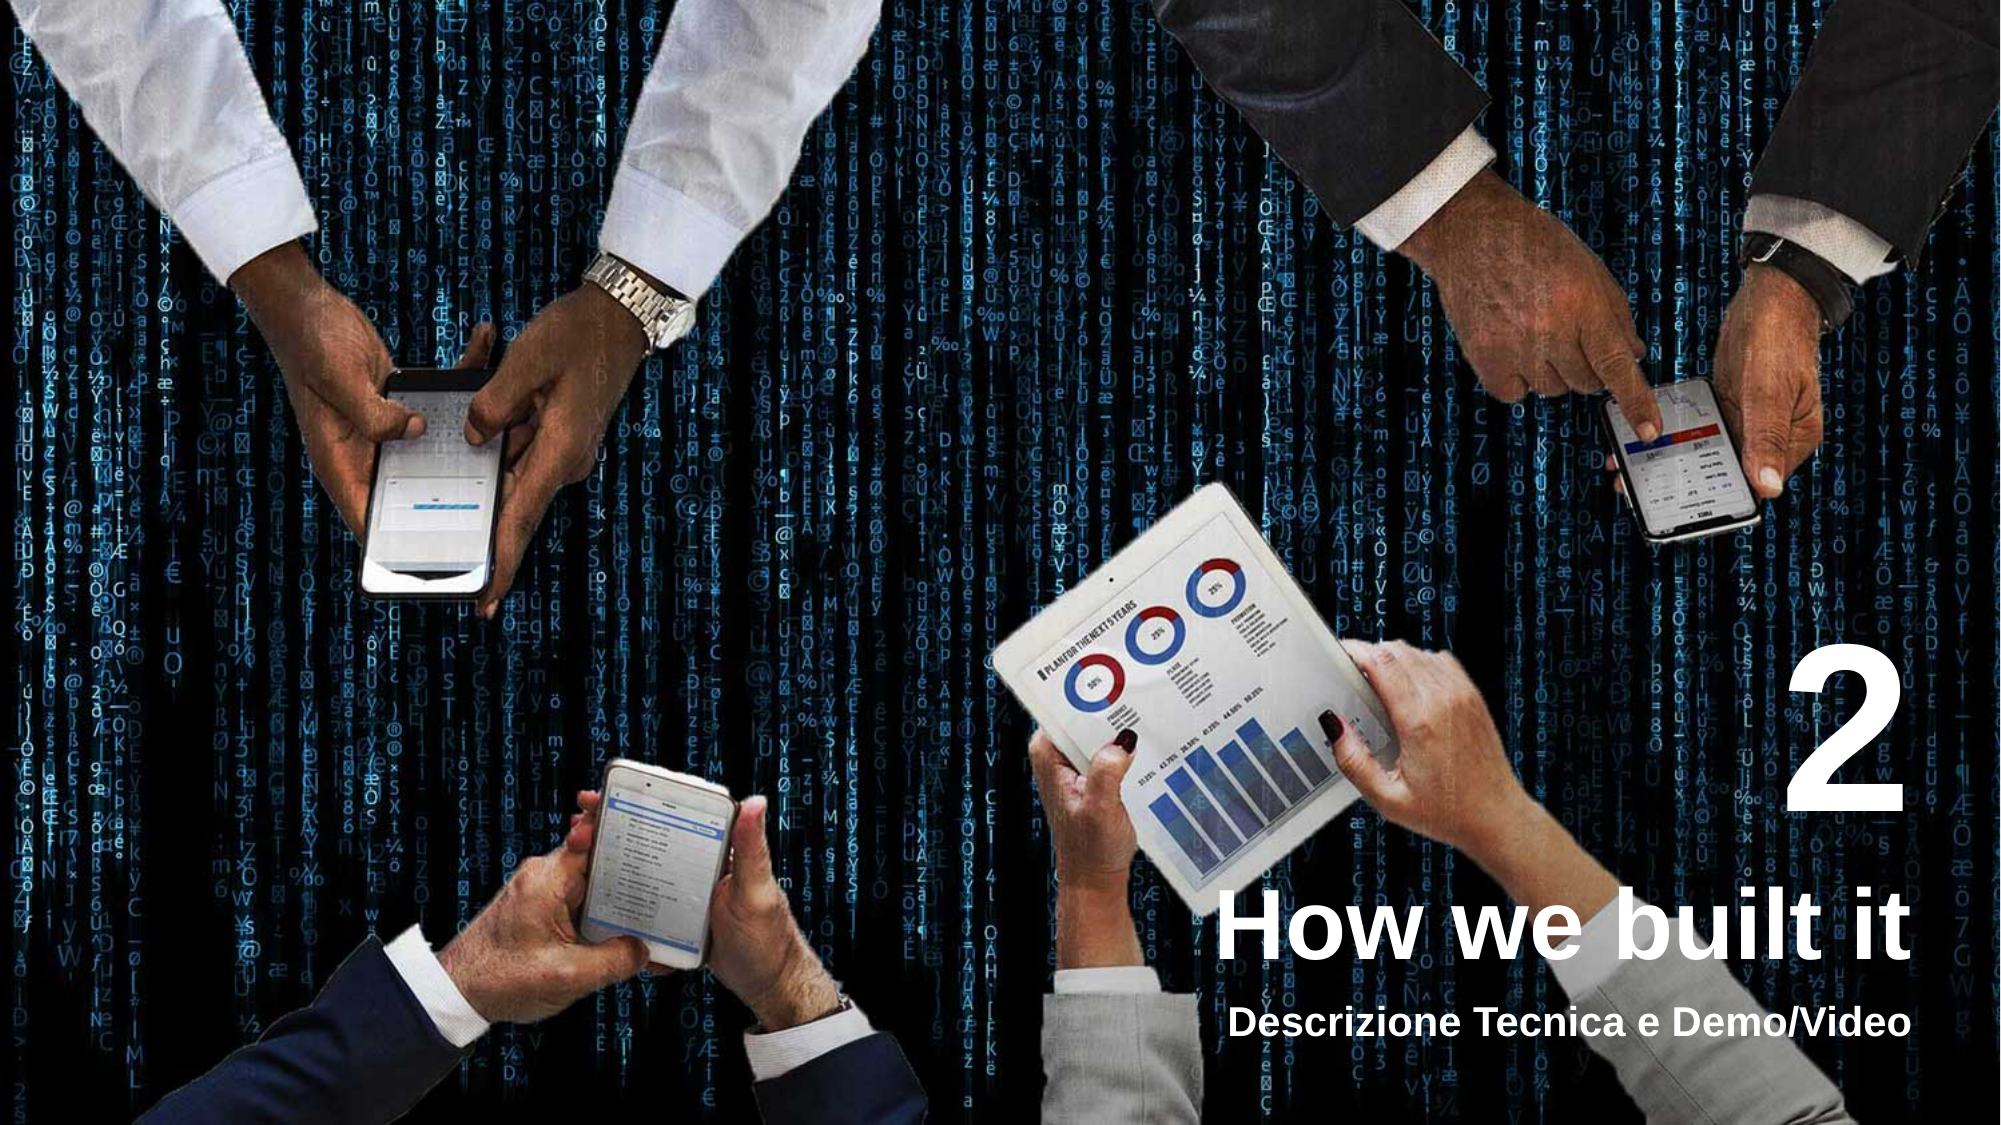

2
How we built it
Descrizione Tecnica e Demo/Video